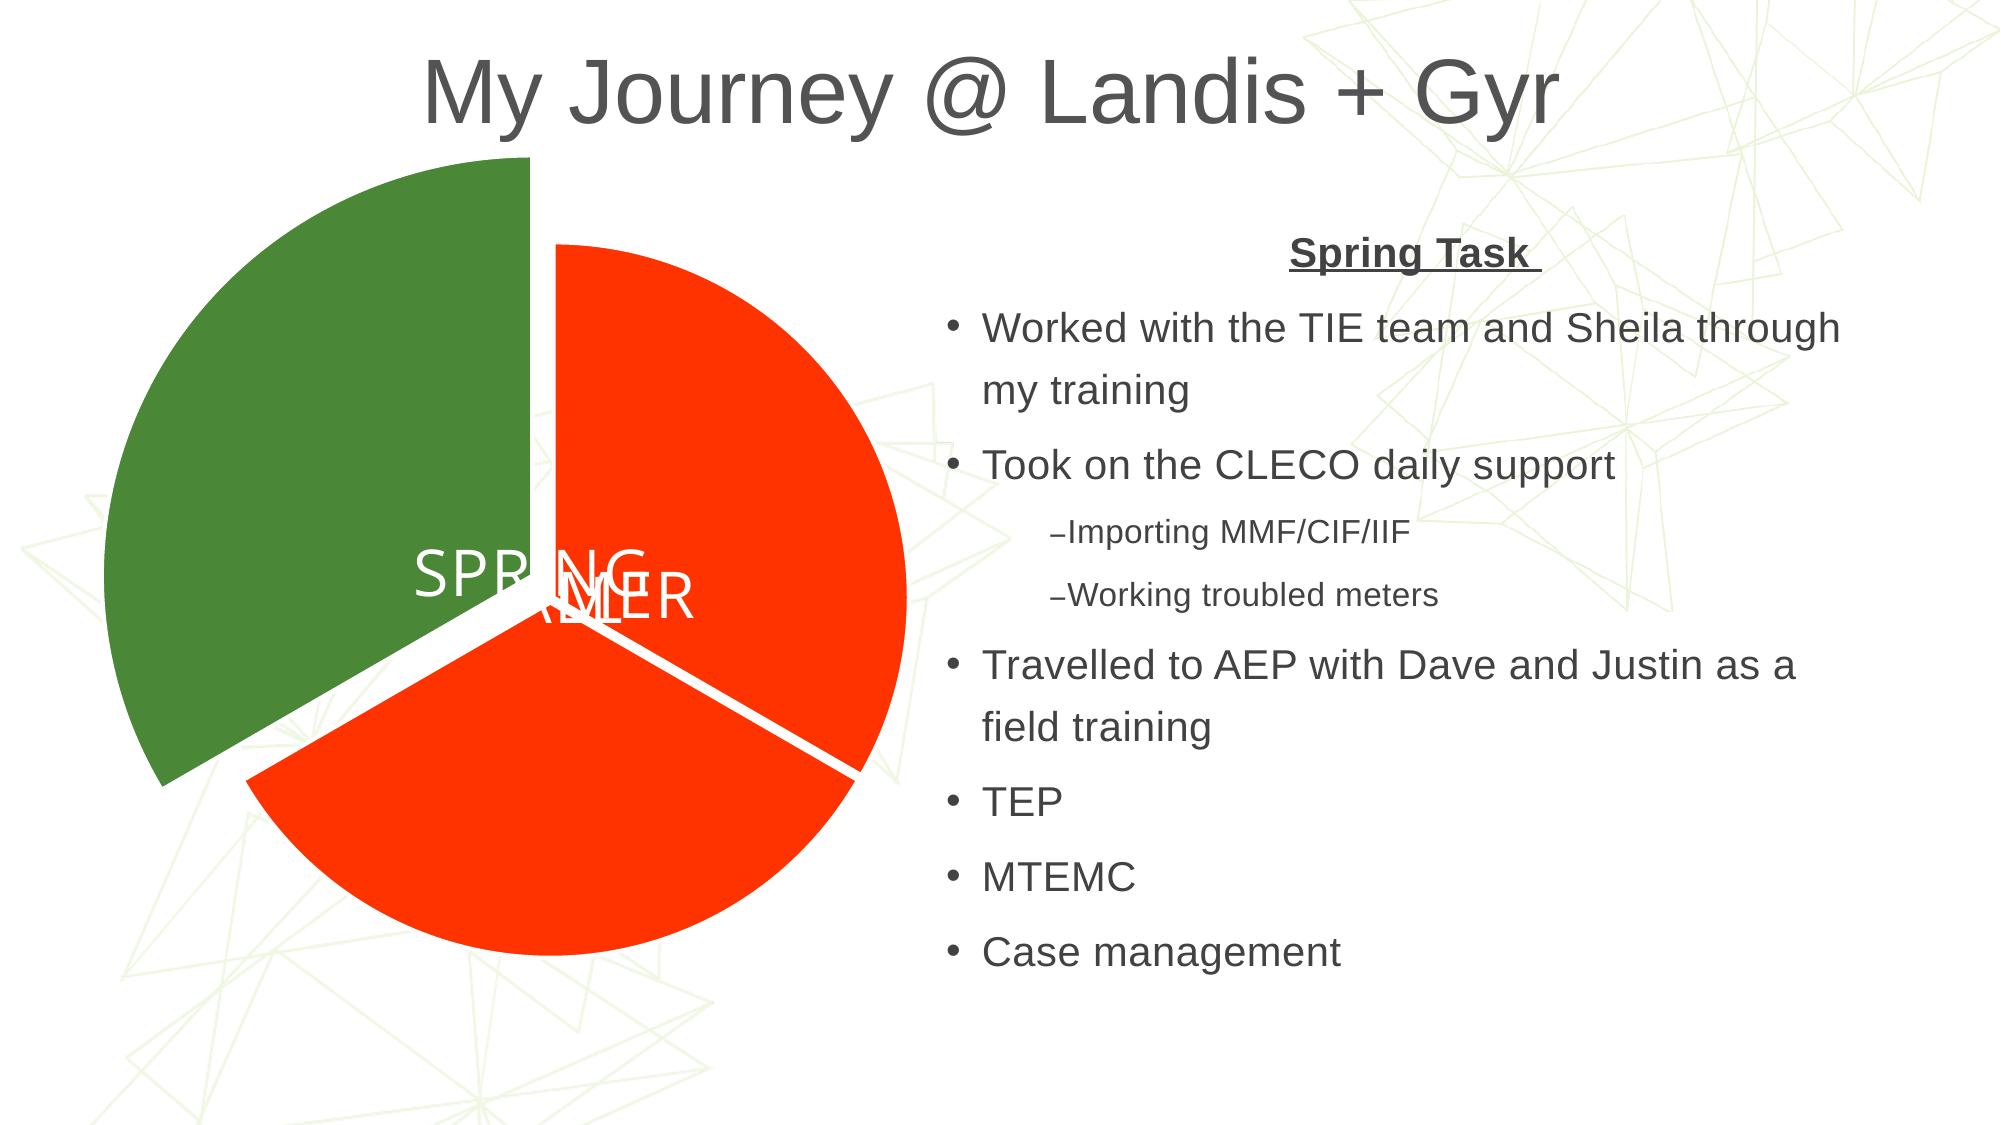

# My Journey @ Landis + Gyr
Summer
Fall
Spring
Spring Task
Worked with the TIE team and Sheila through 	my training
Took on the CLECO daily support
Importing MMF/CIF/IIF
Working troubled meters
Travelled to AEP with Dave and Justin as a field training
TEP
MTEMC
Case management